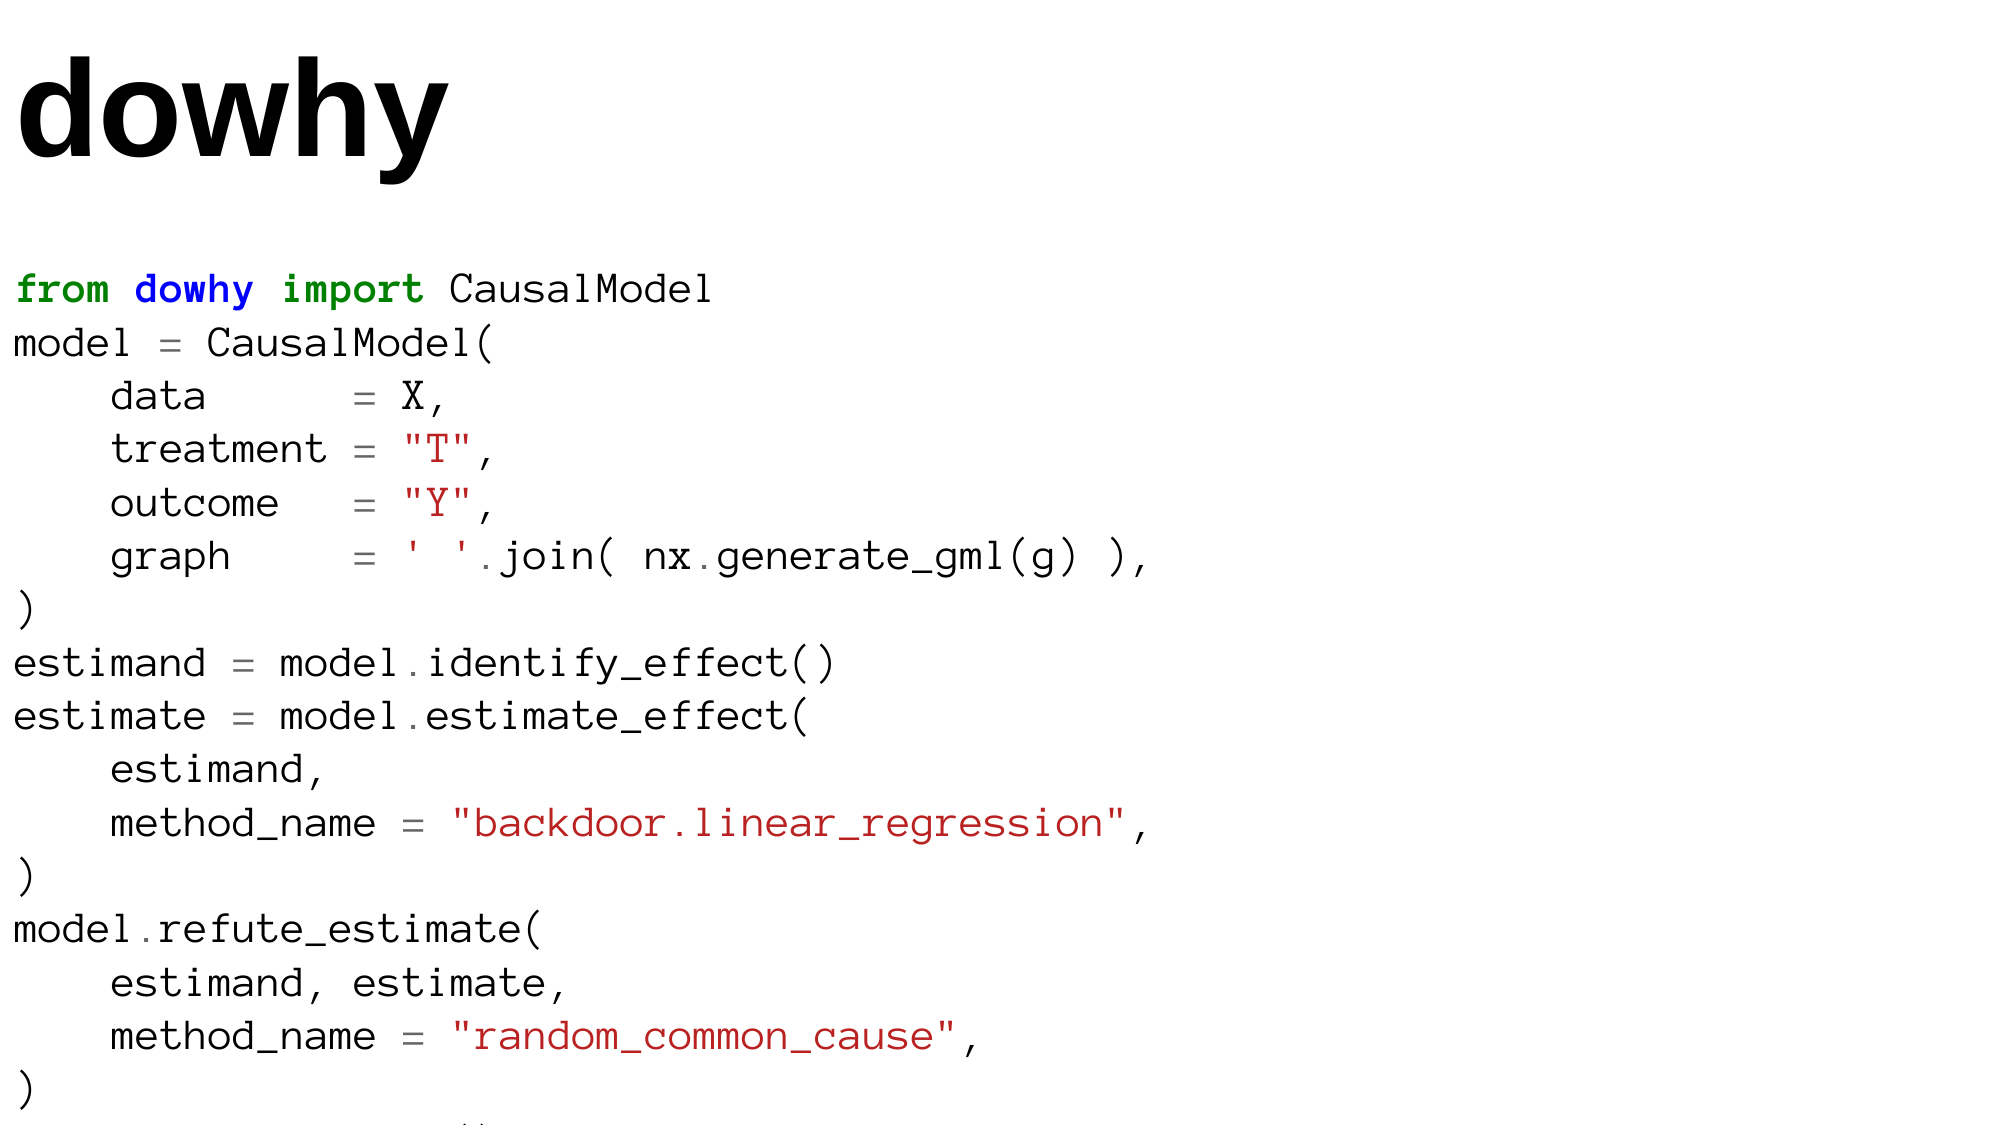

# dowhy
from dowhy import CausalModel
model = CausalModel(
    data      = X,
    treatment = "T",
    outcome   = "Y",
    graph     = ' '.join( nx.generate_gml(g) ),
)
estimand = model.identify_effect()
estimate = model.estimate_effect(
    estimand,
    method_name = "backdoor.linear_regression",
)
model.refute_estimate(
    estimand, estimate,
    method_name = "random_common_cause",
)
estimate.interpret()